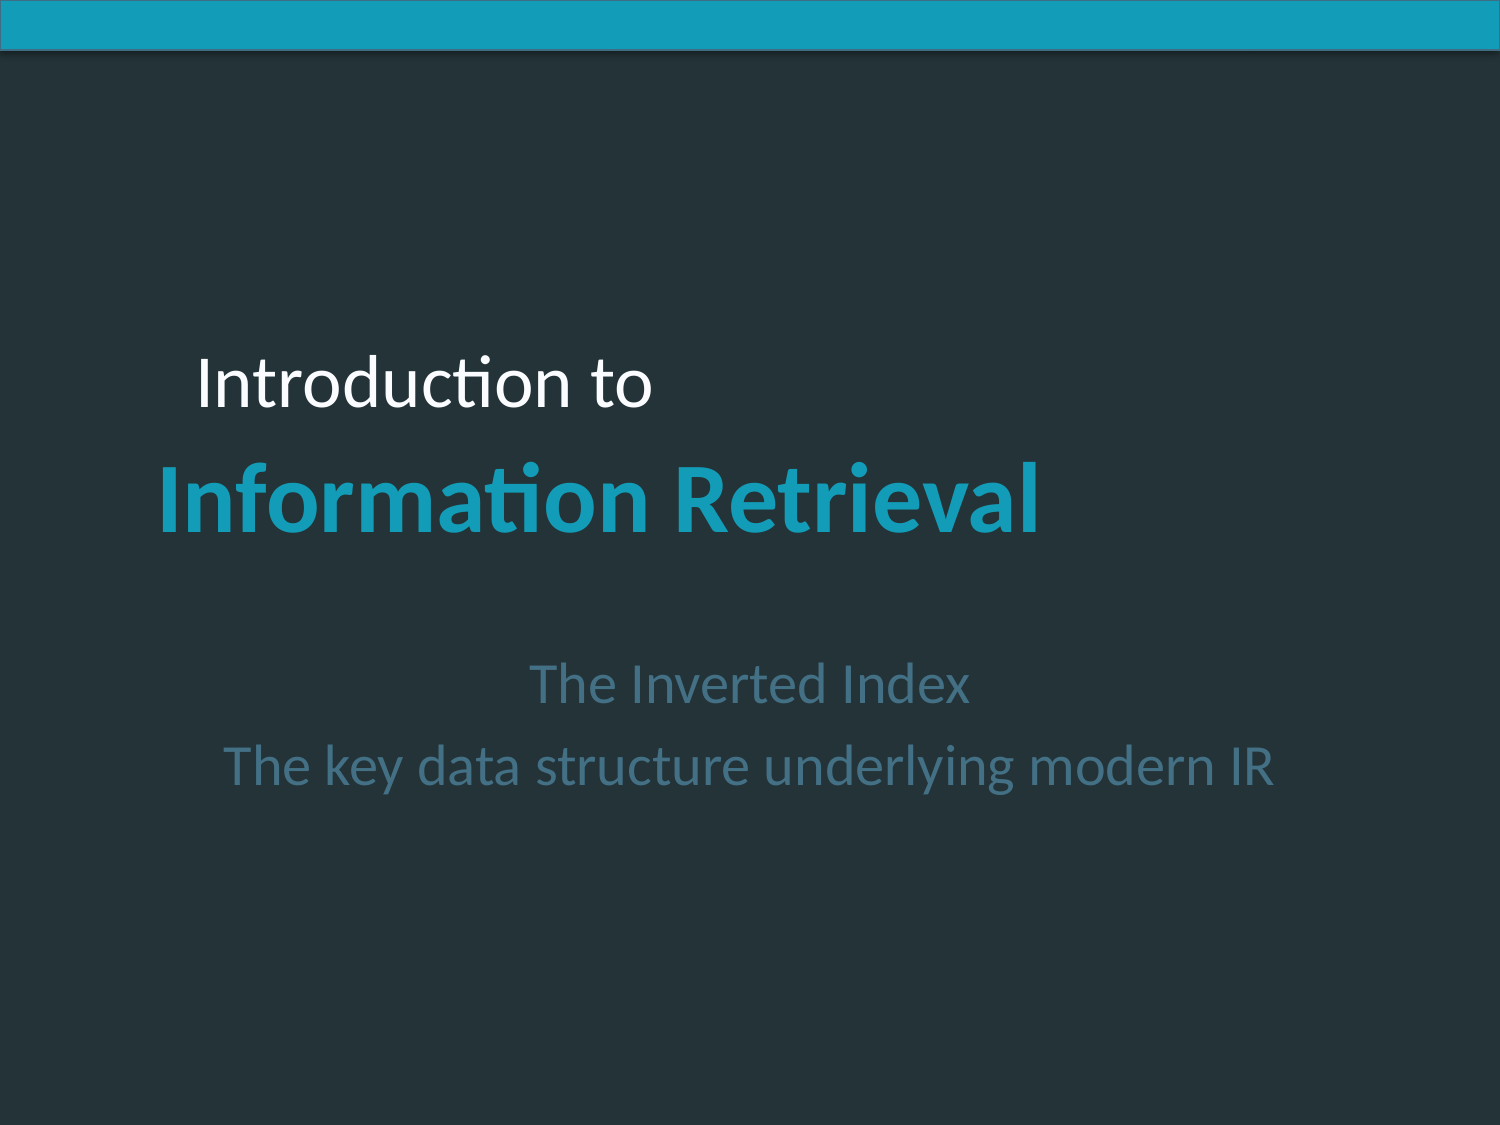

The Inverted Index
The key data structure underlying modern IR